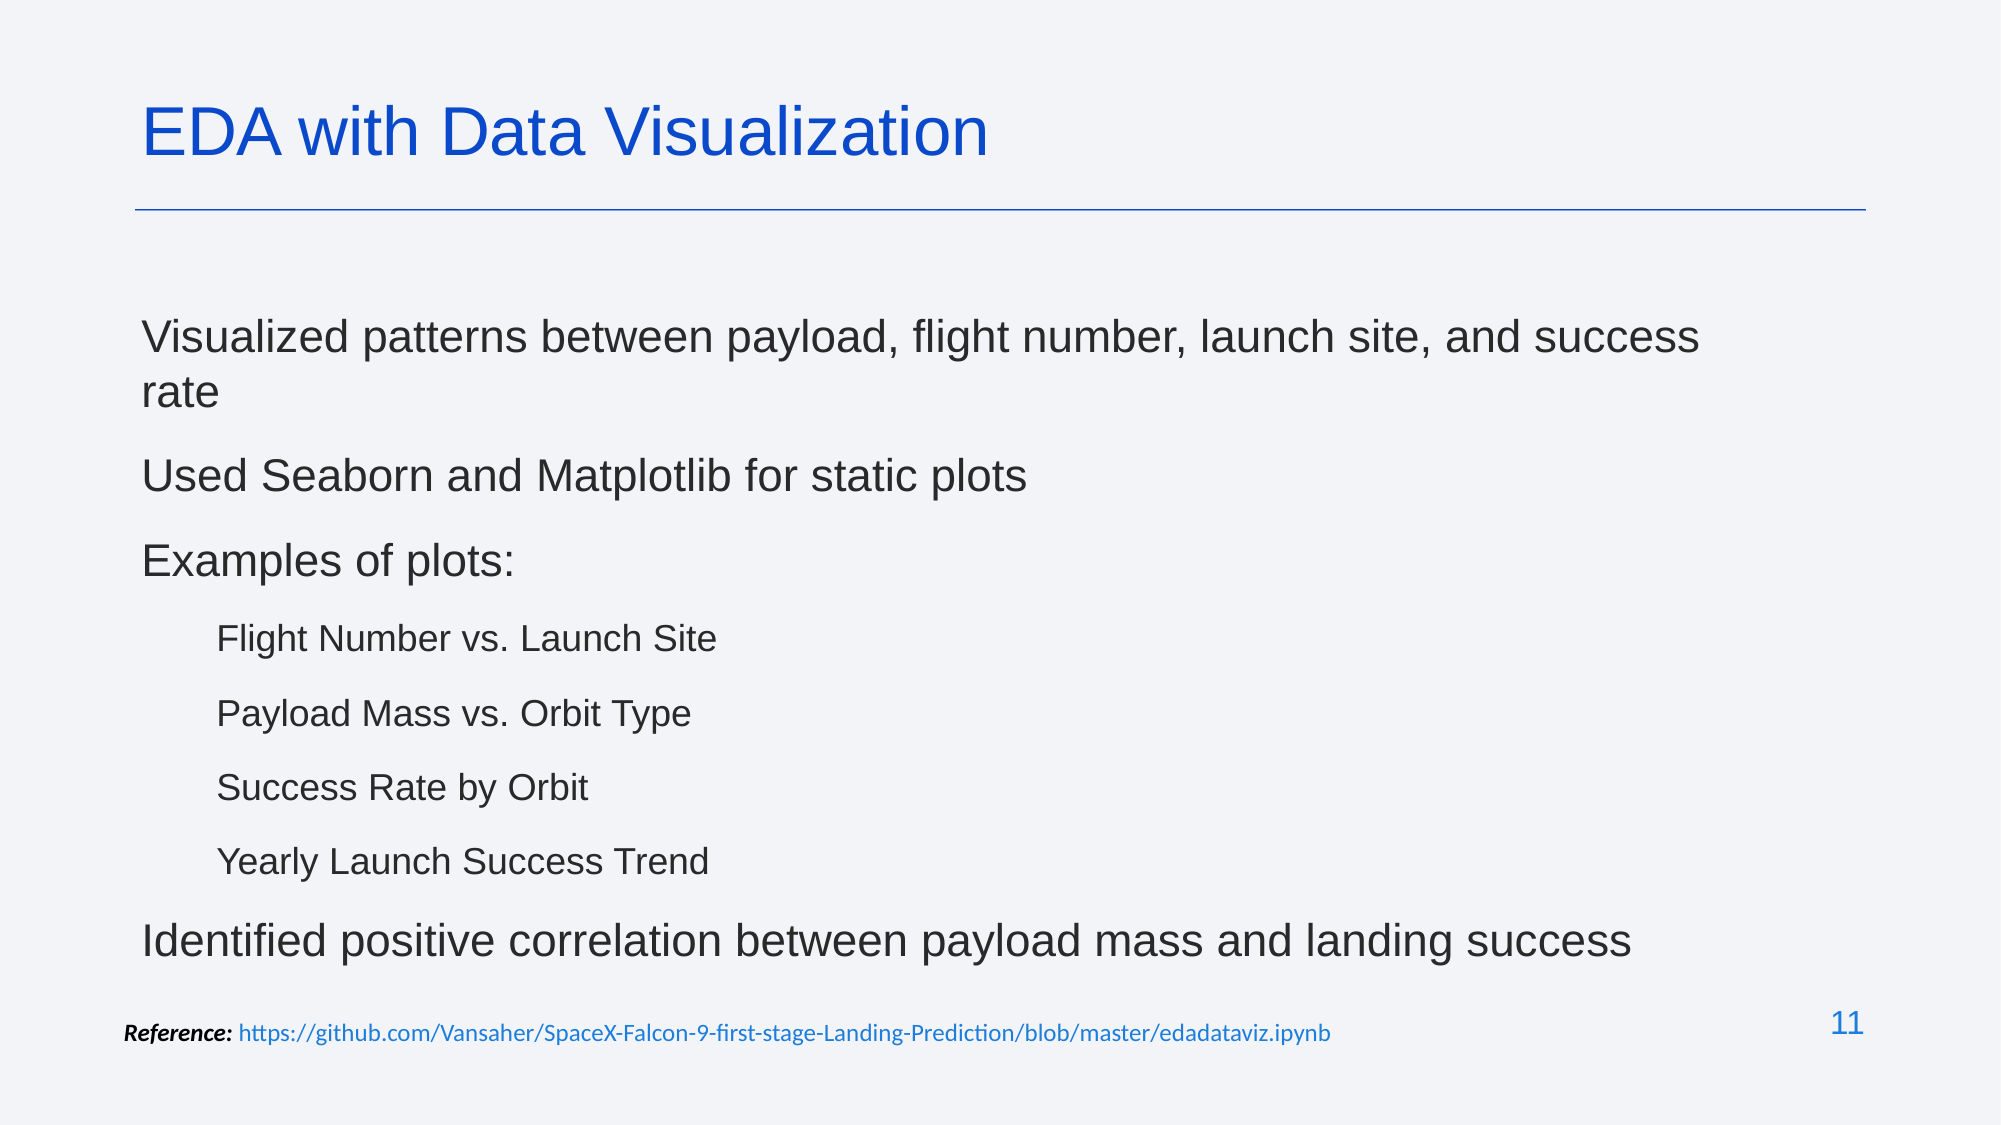

EDA with Data Visualization
Visualized patterns between payload, flight number, launch site, and success rate
Used Seaborn and Matplotlib for static plots
Examples of plots:
Flight Number vs. Launch Site
Payload Mass vs. Orbit Type
Success Rate by Orbit
Yearly Launch Success Trend
Identified positive correlation between payload mass and landing success
11
Reference: https://github.com/Vansaher/SpaceX-Falcon-9-first-stage-Landing-Prediction/blob/master/edadataviz.ipynb